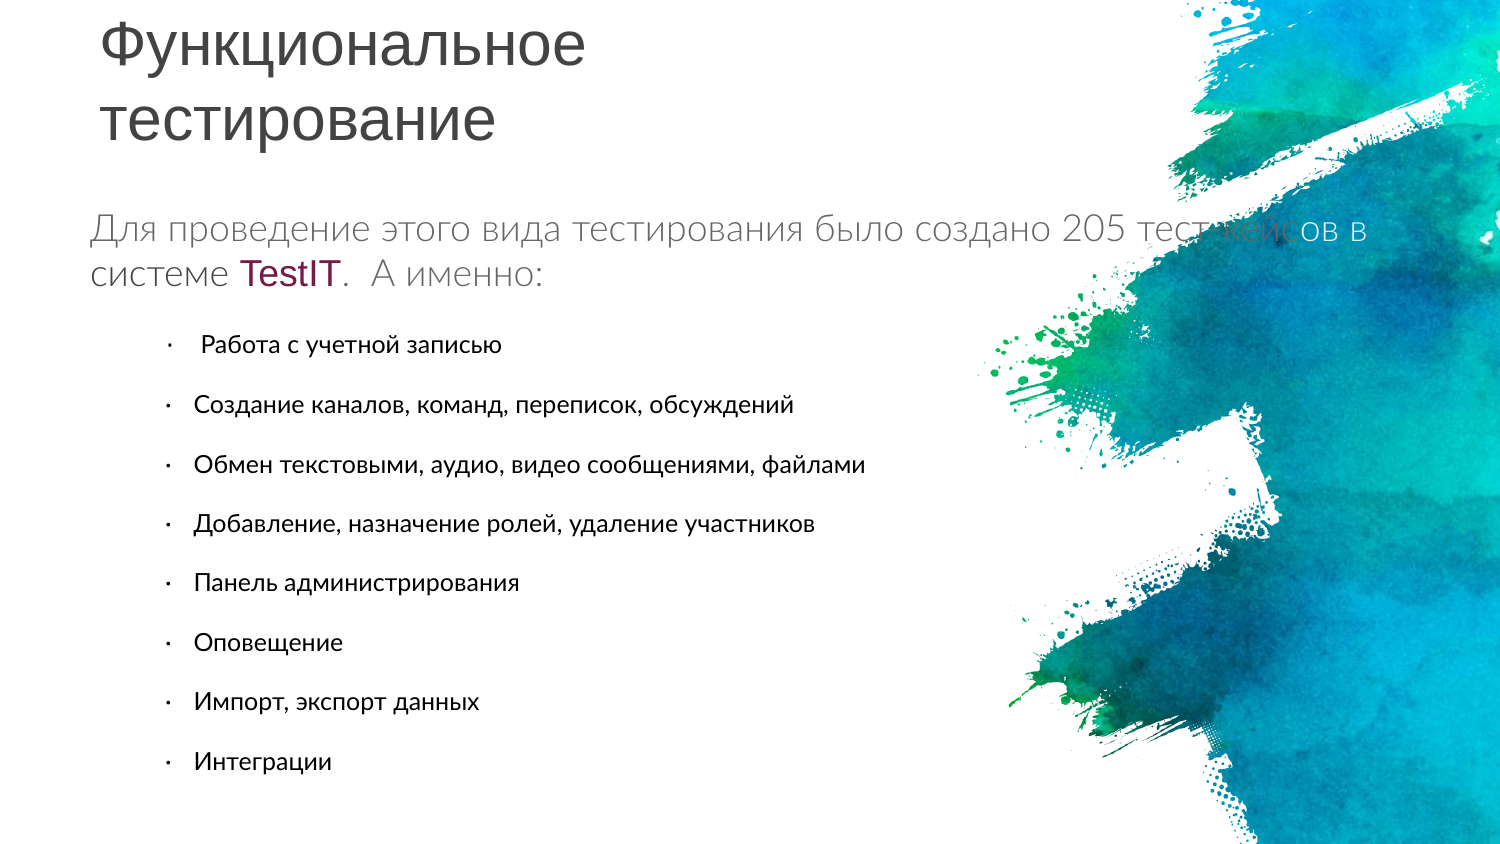

# Функциональное тестирование
Для проведение этого вида тестирования было создано 205 тест-кейсов в системе TestIT.  А именно:
·        Работа с учетной записью
·        Создание каналов, команд, переписок, обсуждений
·        Обмен текстовыми, аудио, видео сообщениями, файлами
·        Добавление, назначение ролей, удаление участников
·        Панель администрирования
·        Оповещение
·        Импорт, экспорт данных
·        Интеграции